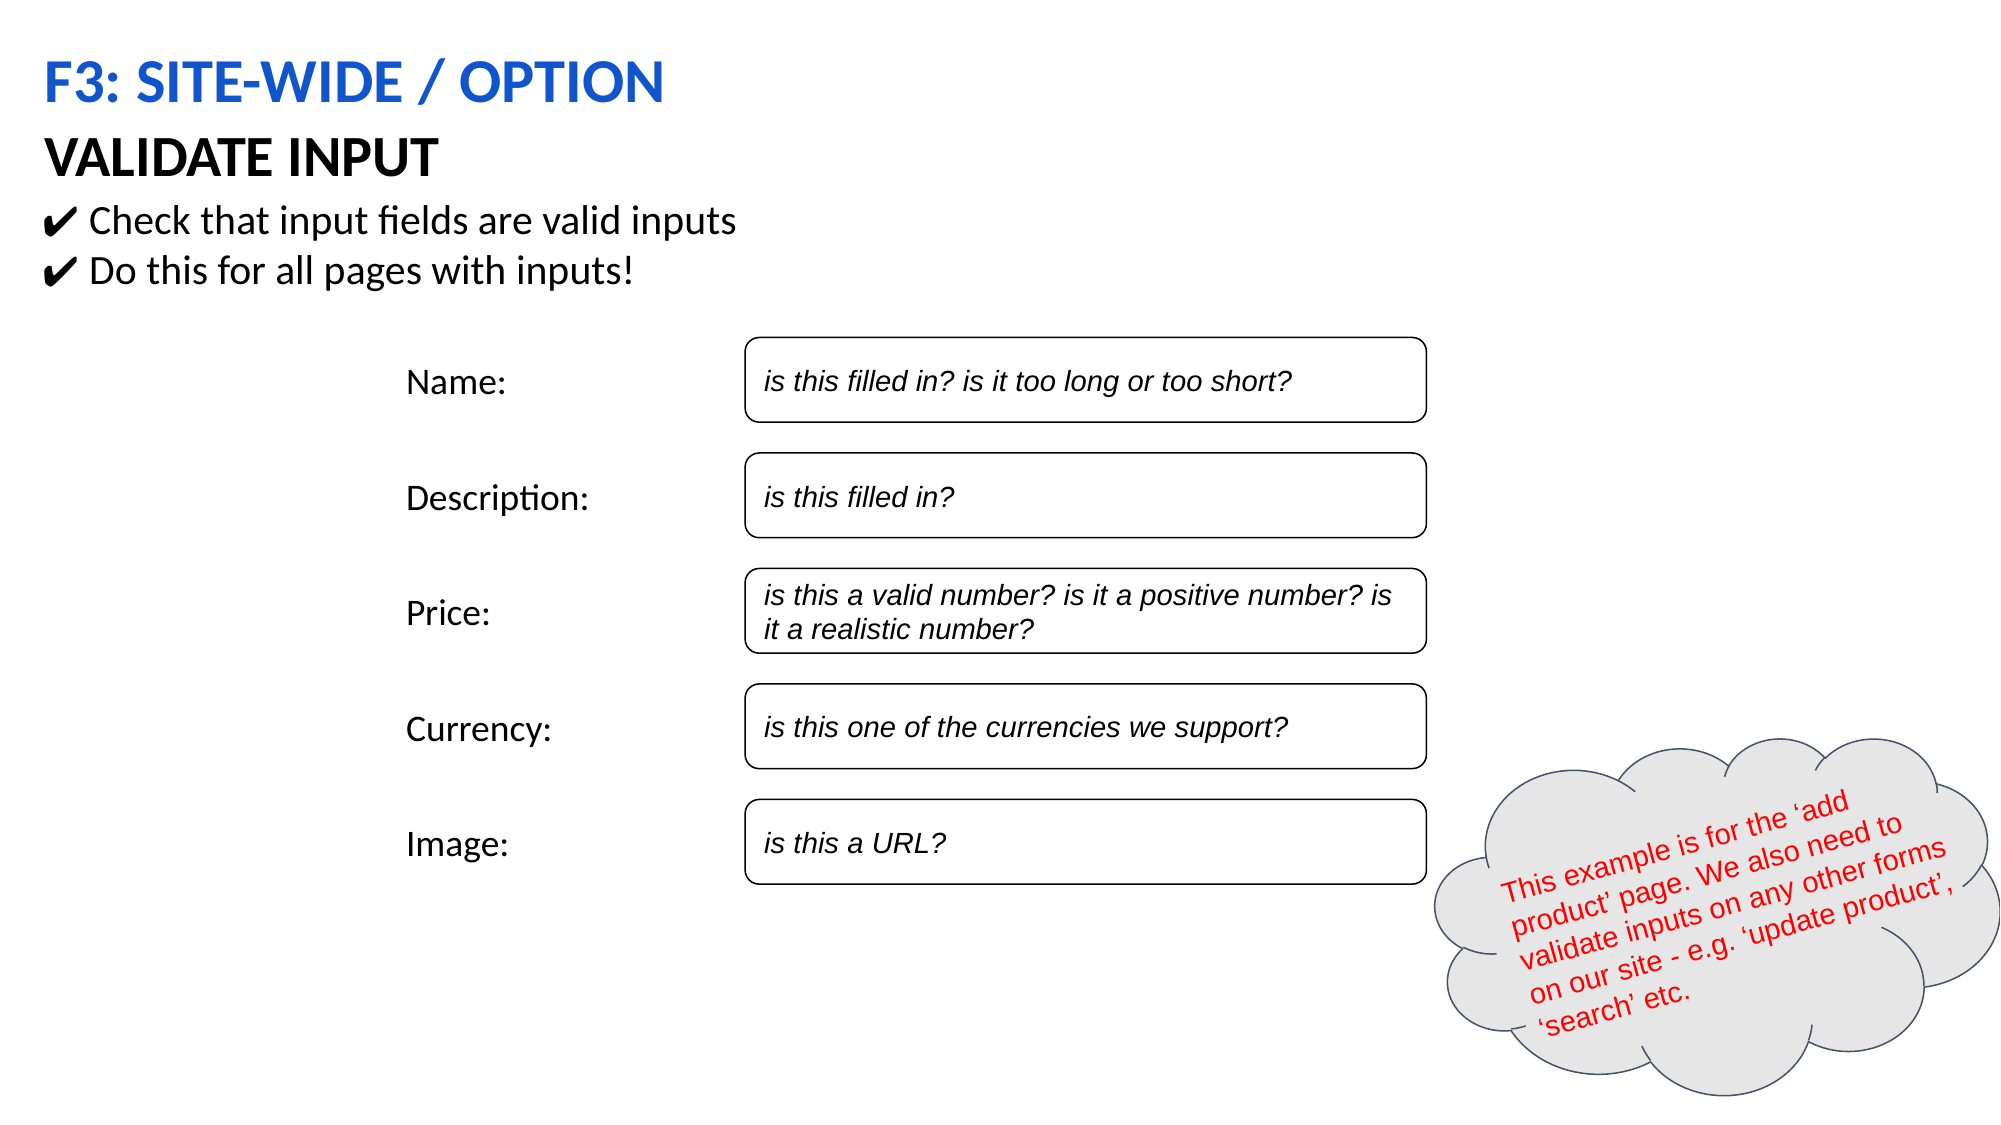

F3: SITE-WIDE / OPTION
VALIDATE INPUT
Check that input fields are valid inputs
Do this for all pages with inputs!
is this filled in? is it too long or too short?
Name:
is this filled in?
Description:
is this a valid number? is it a positive number? is it a realistic number?
Price:
is this one of the currencies we support?
Currency:

This example is for the ‘add product’ page. We also need to validate inputs on any other forms on our site - e.g. ‘update product’, ‘search’ etc.
is this a URL?
Image: